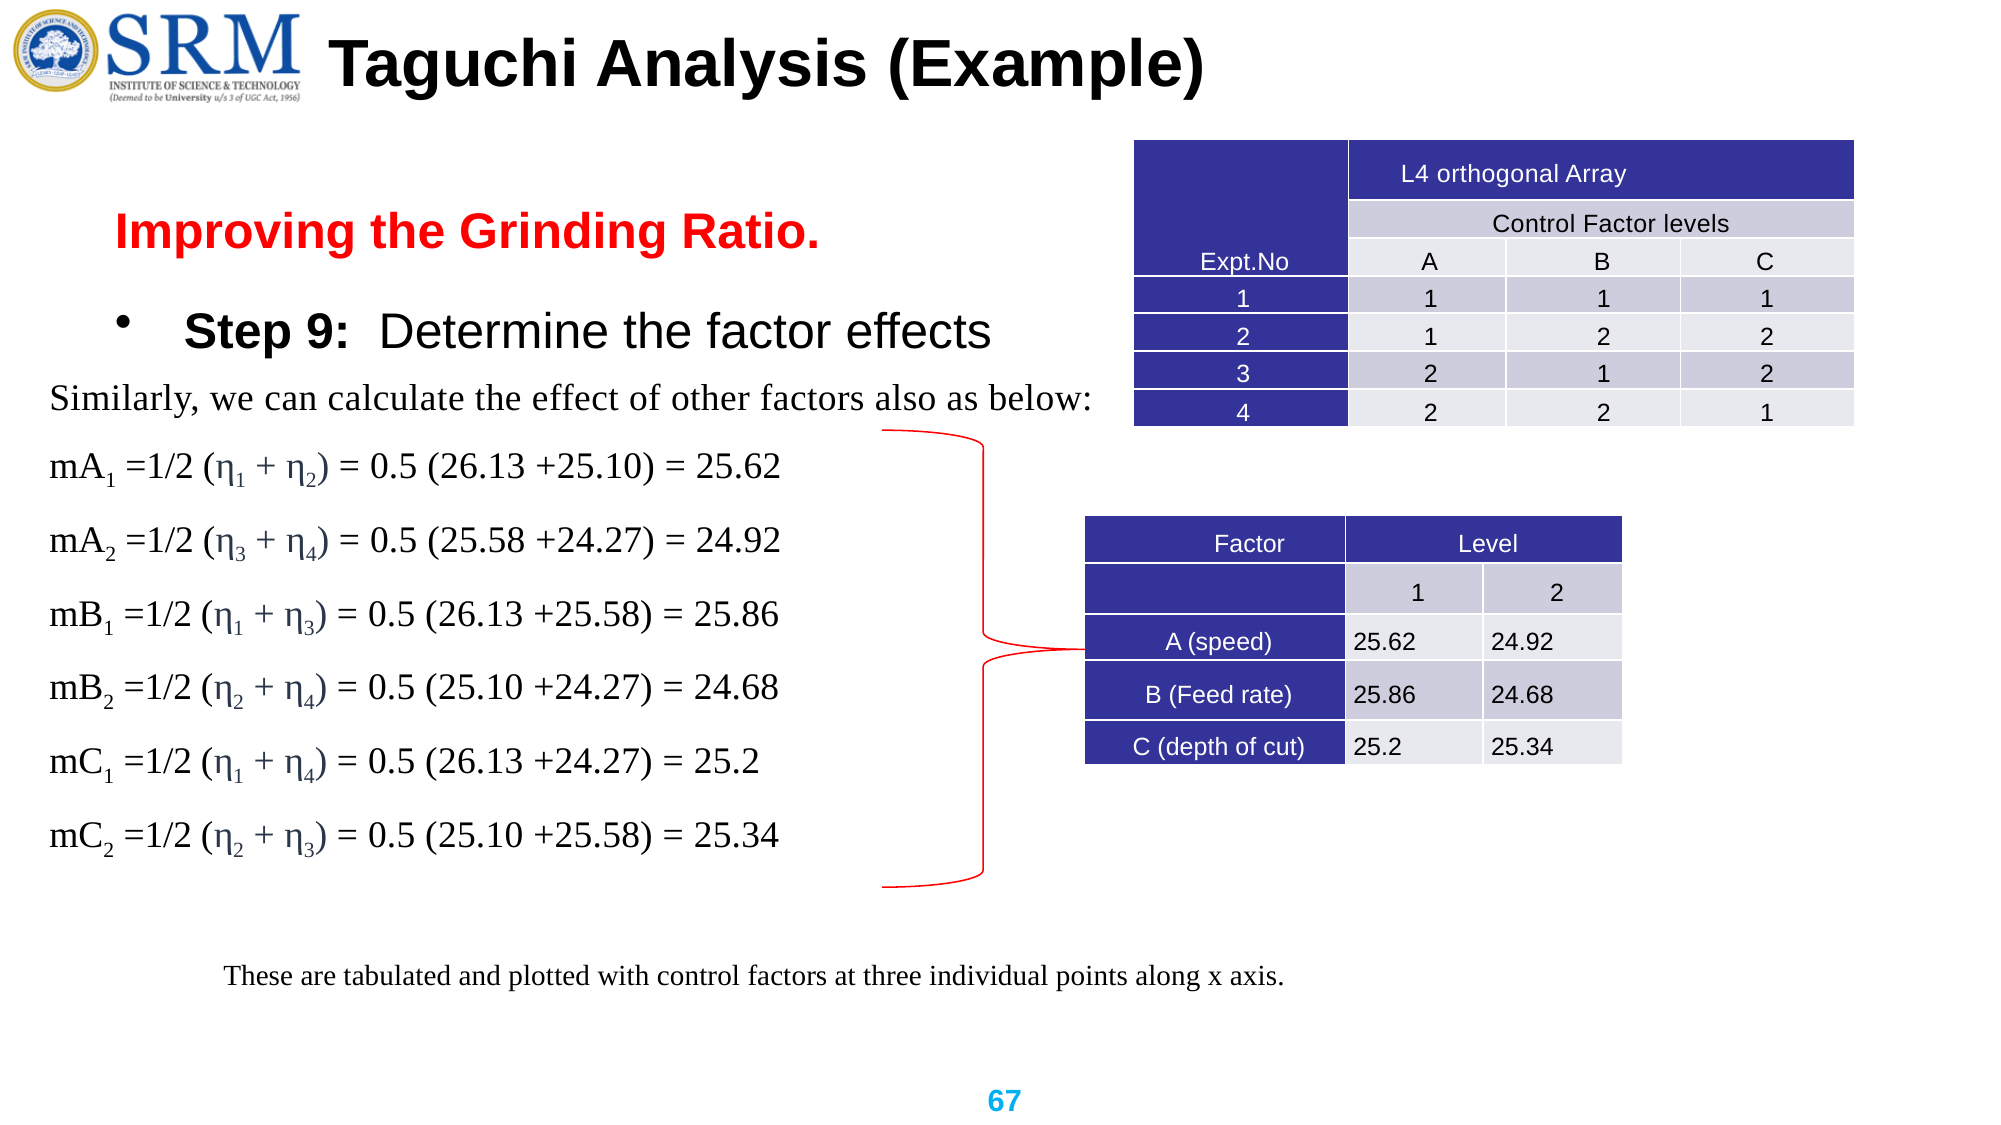

# Taguchi Analysis (Example)
| Expt.No | L4 orthogonal Array |  |  |
| --- | --- | --- | --- |
|  | Control Factor levels |  |  |
|  | A | B | C |
| 1 | 1 | 1 | 1 |
| 2 | 1 | 2 | 2 |
| 3 | 2 | 1 | 2 |
| 4 | 2 | 2 | 1 |
Improving the Grinding Ratio.
Step 9:  Determine the factor effects

Similarly, we can calculate the effect of other factors also as below:
mA1 =1/2 (η1 + η2) = 0.5 (26.13 +25.10) = 25.62

mA2 =1/2 (η3 + η4) = 0.5 (25.58 +24.27) = 24.92

mB1 =1/2 (η1 + η3) = 0.5 (26.13 +25.58) = 25.86

mB2 =1/2 (η2 + η4) = 0.5 (25.10 +24.27) = 24.68

mC1 =1/2 (η1 + η4) = 0.5 (26.13 +24.27) = 25.2

mC2 =1/2 (η2 + η3) = 0.5 (25.10 +25.58) = 25.34

| Factor | Level |  |
| --- | --- | --- |
|  | 1 | 2 |
| A (speed) | 25.62 | 24.92 |
| B (Feed rate) | 25.86 | 24.68 |
| C (depth of cut) | 25.2 | 25.34 |
These are tabulated and plotted with control factors at three individual points along x axis.
67